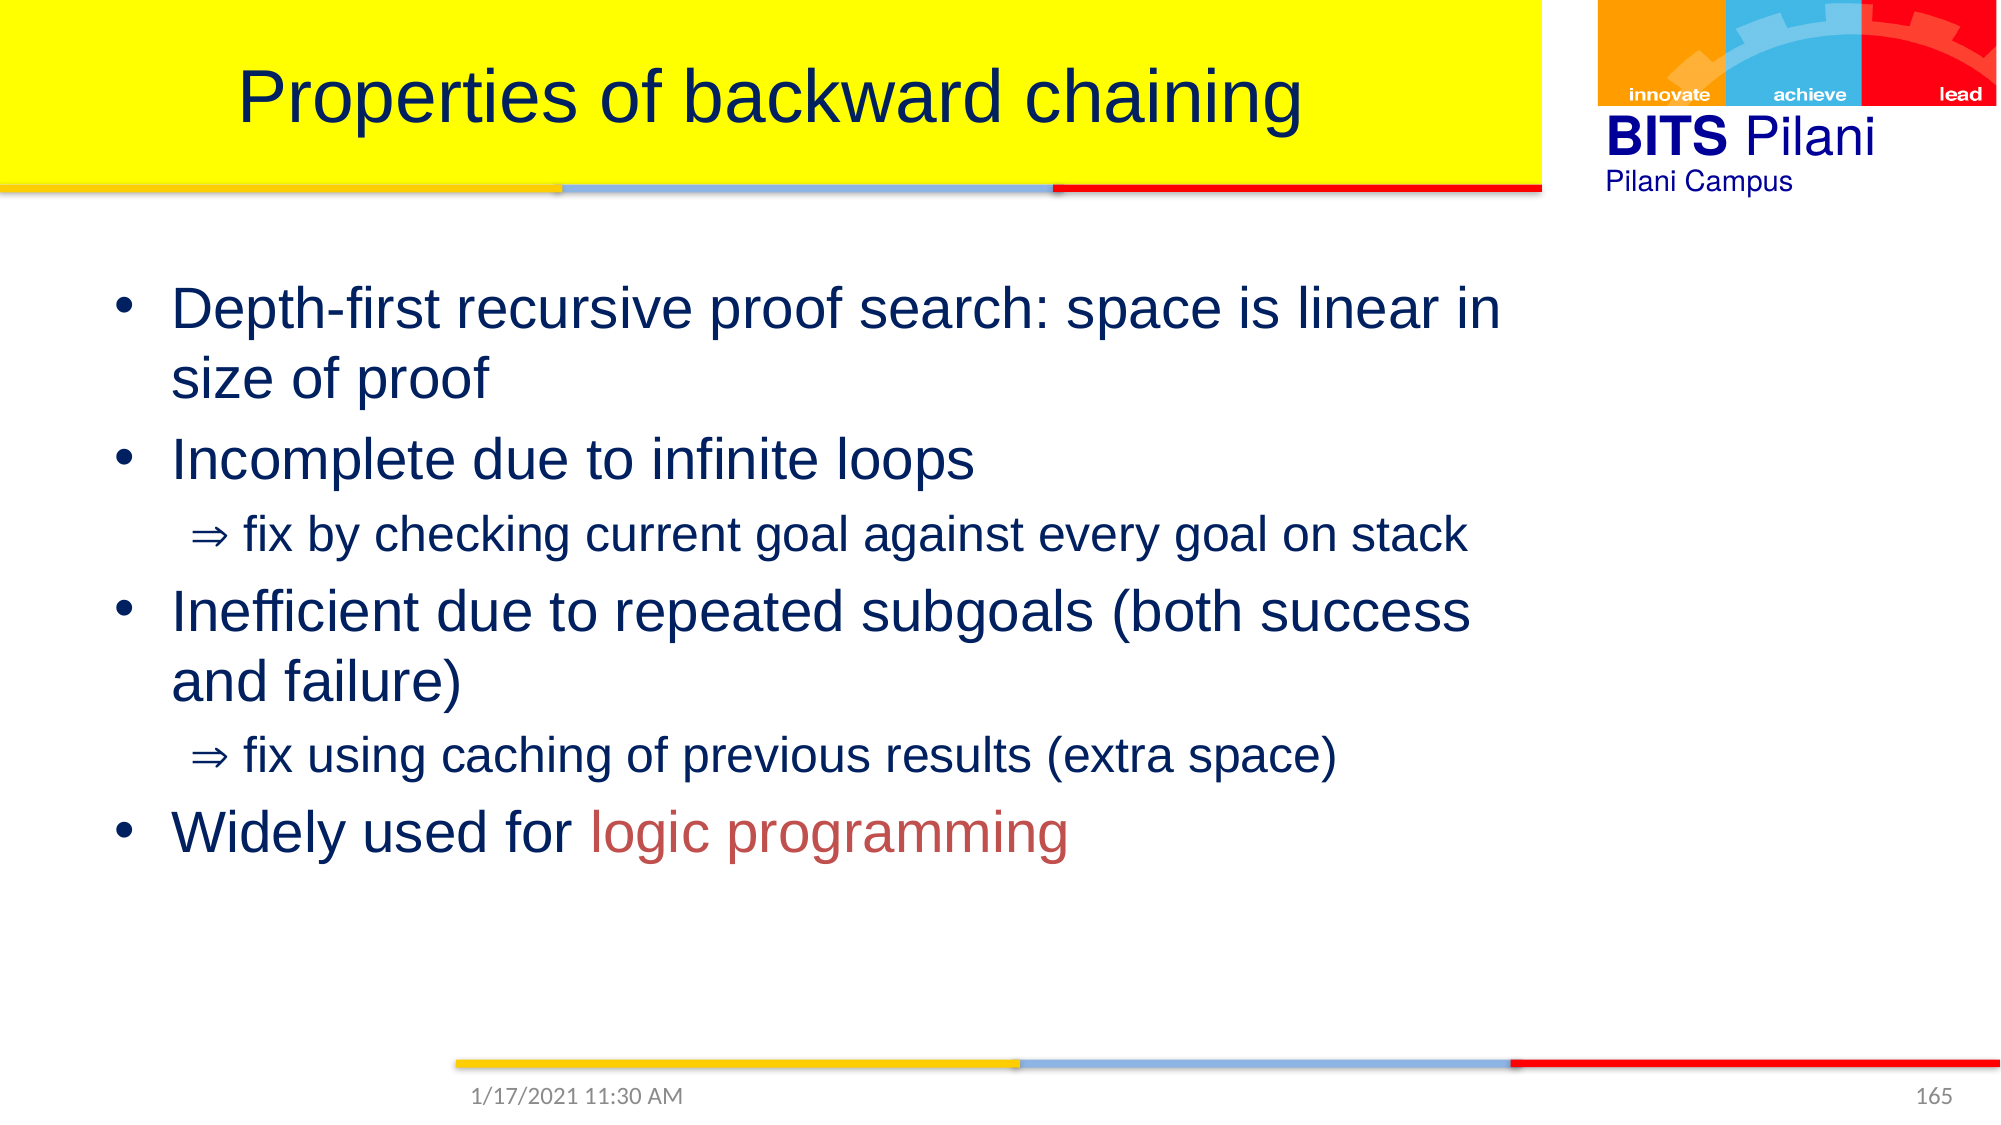

# Properties of backward chaining
Depth-first recursive proof search: space is linear in size of proof
Incomplete due to infinite loops
⇒ fix by checking current goal against every goal on stack
Inefficient due to repeated subgoals (both success and failure)
⇒ fix using caching of previous results (extra space)
Widely used for logic programming
1/17/2021 11:30 AM
165